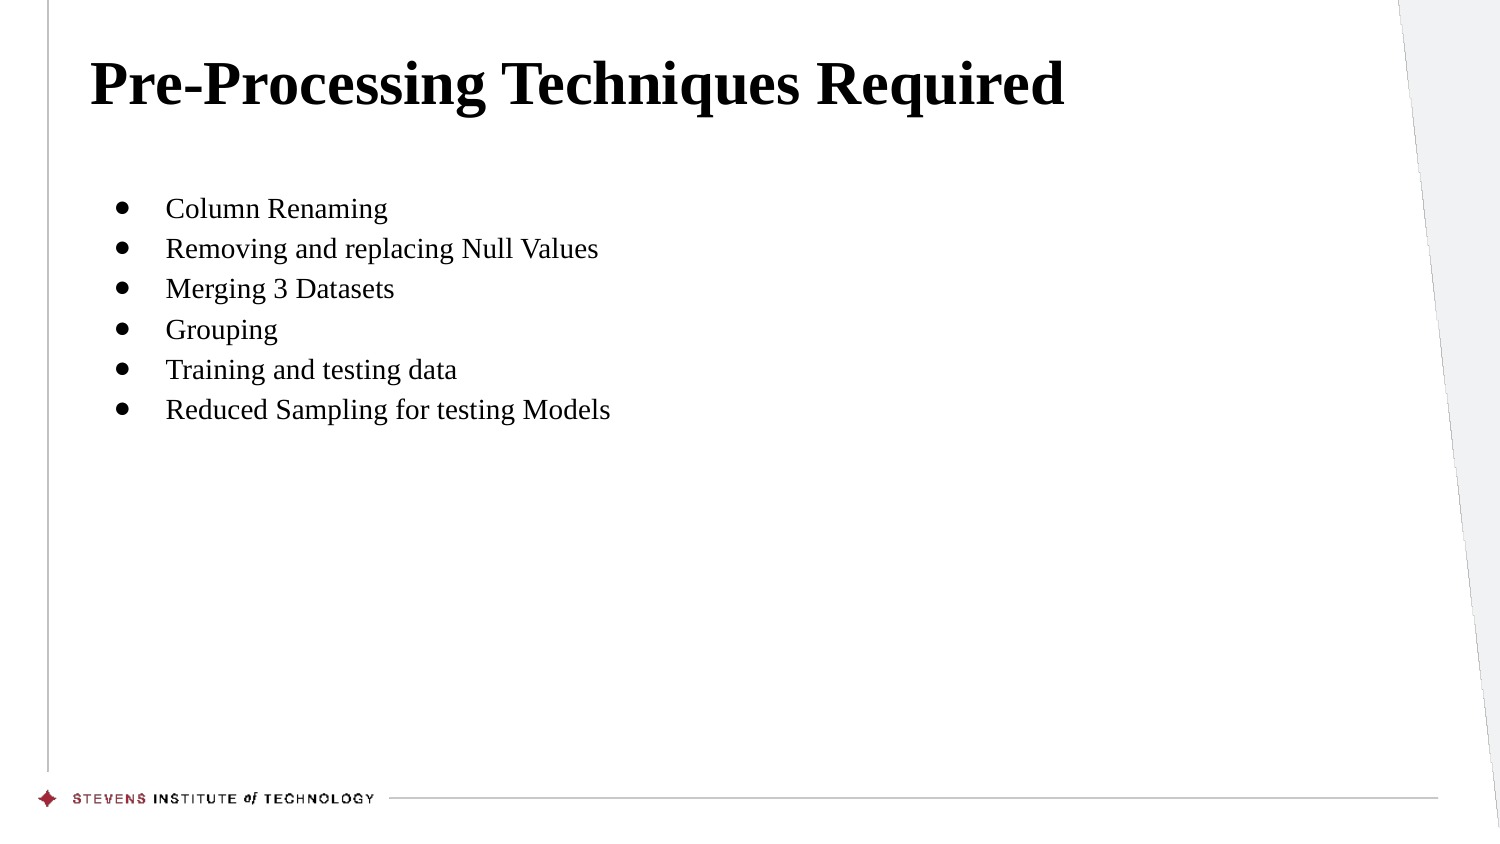

# Pre-Processing Techniques Required
Column Renaming
Removing and replacing Null Values
Merging 3 Datasets
Grouping
Training and testing data
Reduced Sampling for testing Models